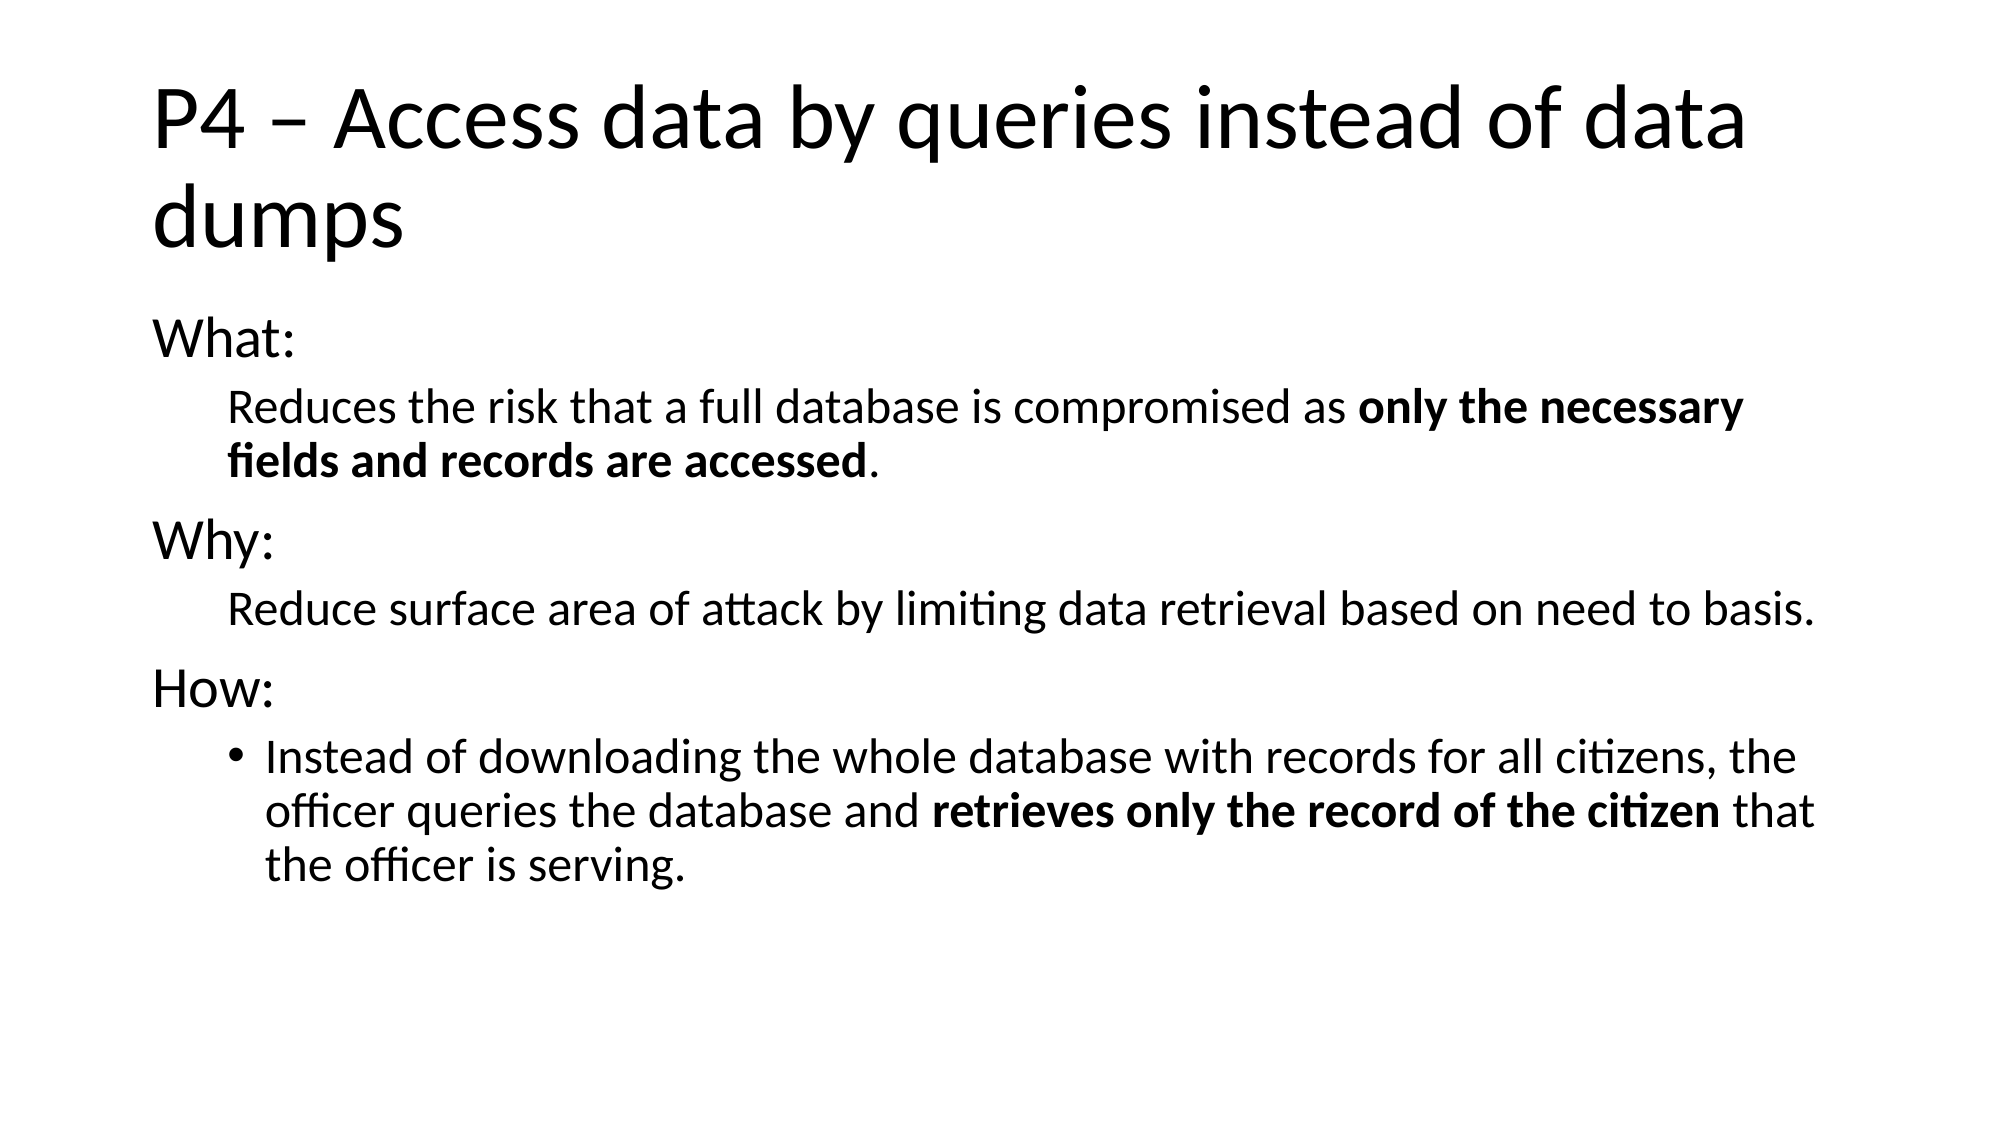

# P4 – Access data by queries instead of data dumps
What:
Reduces the risk that a full database is compromised as only the necessary fields and records are accessed.
Why:
Reduce surface area of attack by limiting data retrieval based on need to basis.
How:
Instead of downloading the whole database with records for all citizens, the officer queries the database and retrieves only the record of the citizen that the officer is serving.